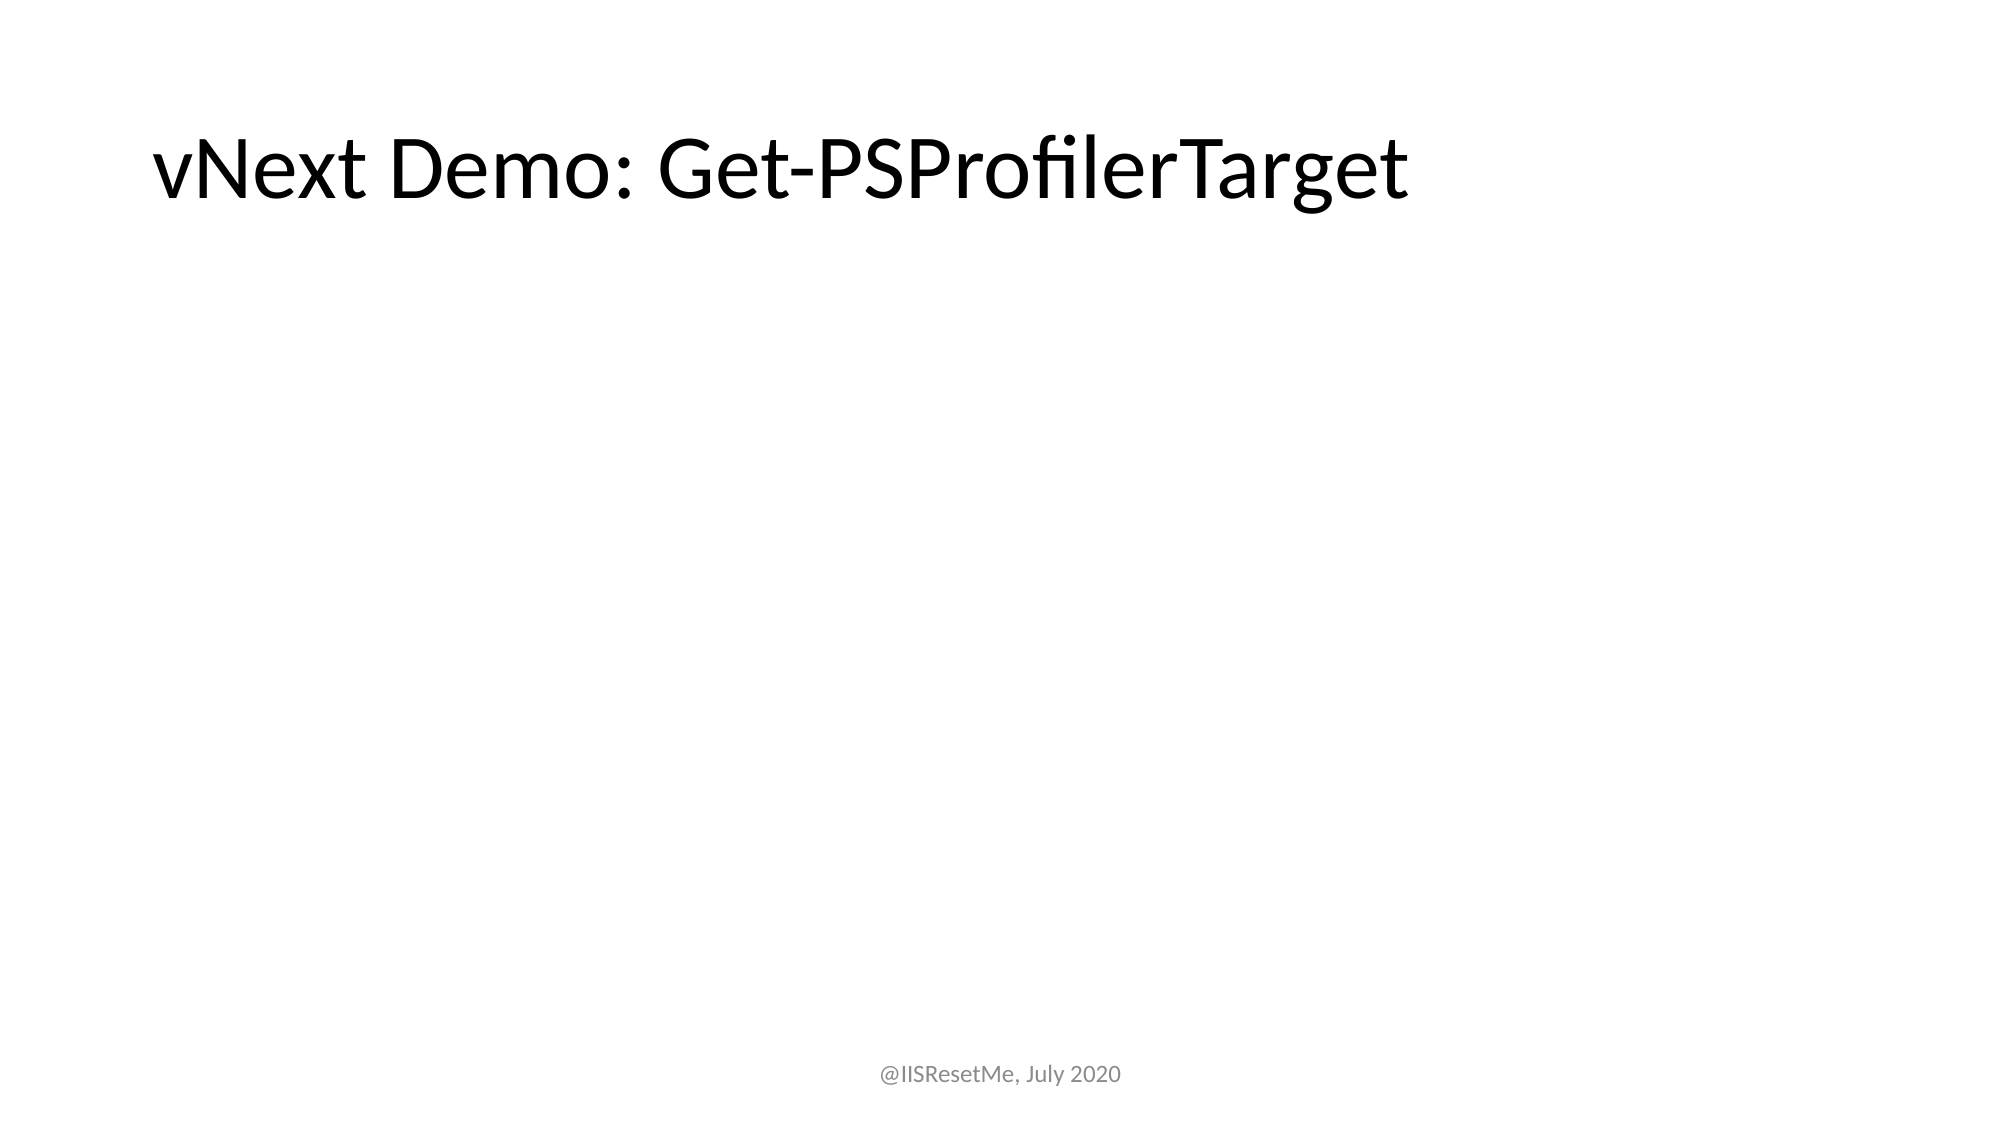

# vNext Demo: Get-PSProfilerTarget

@IISResetMe, July 2020